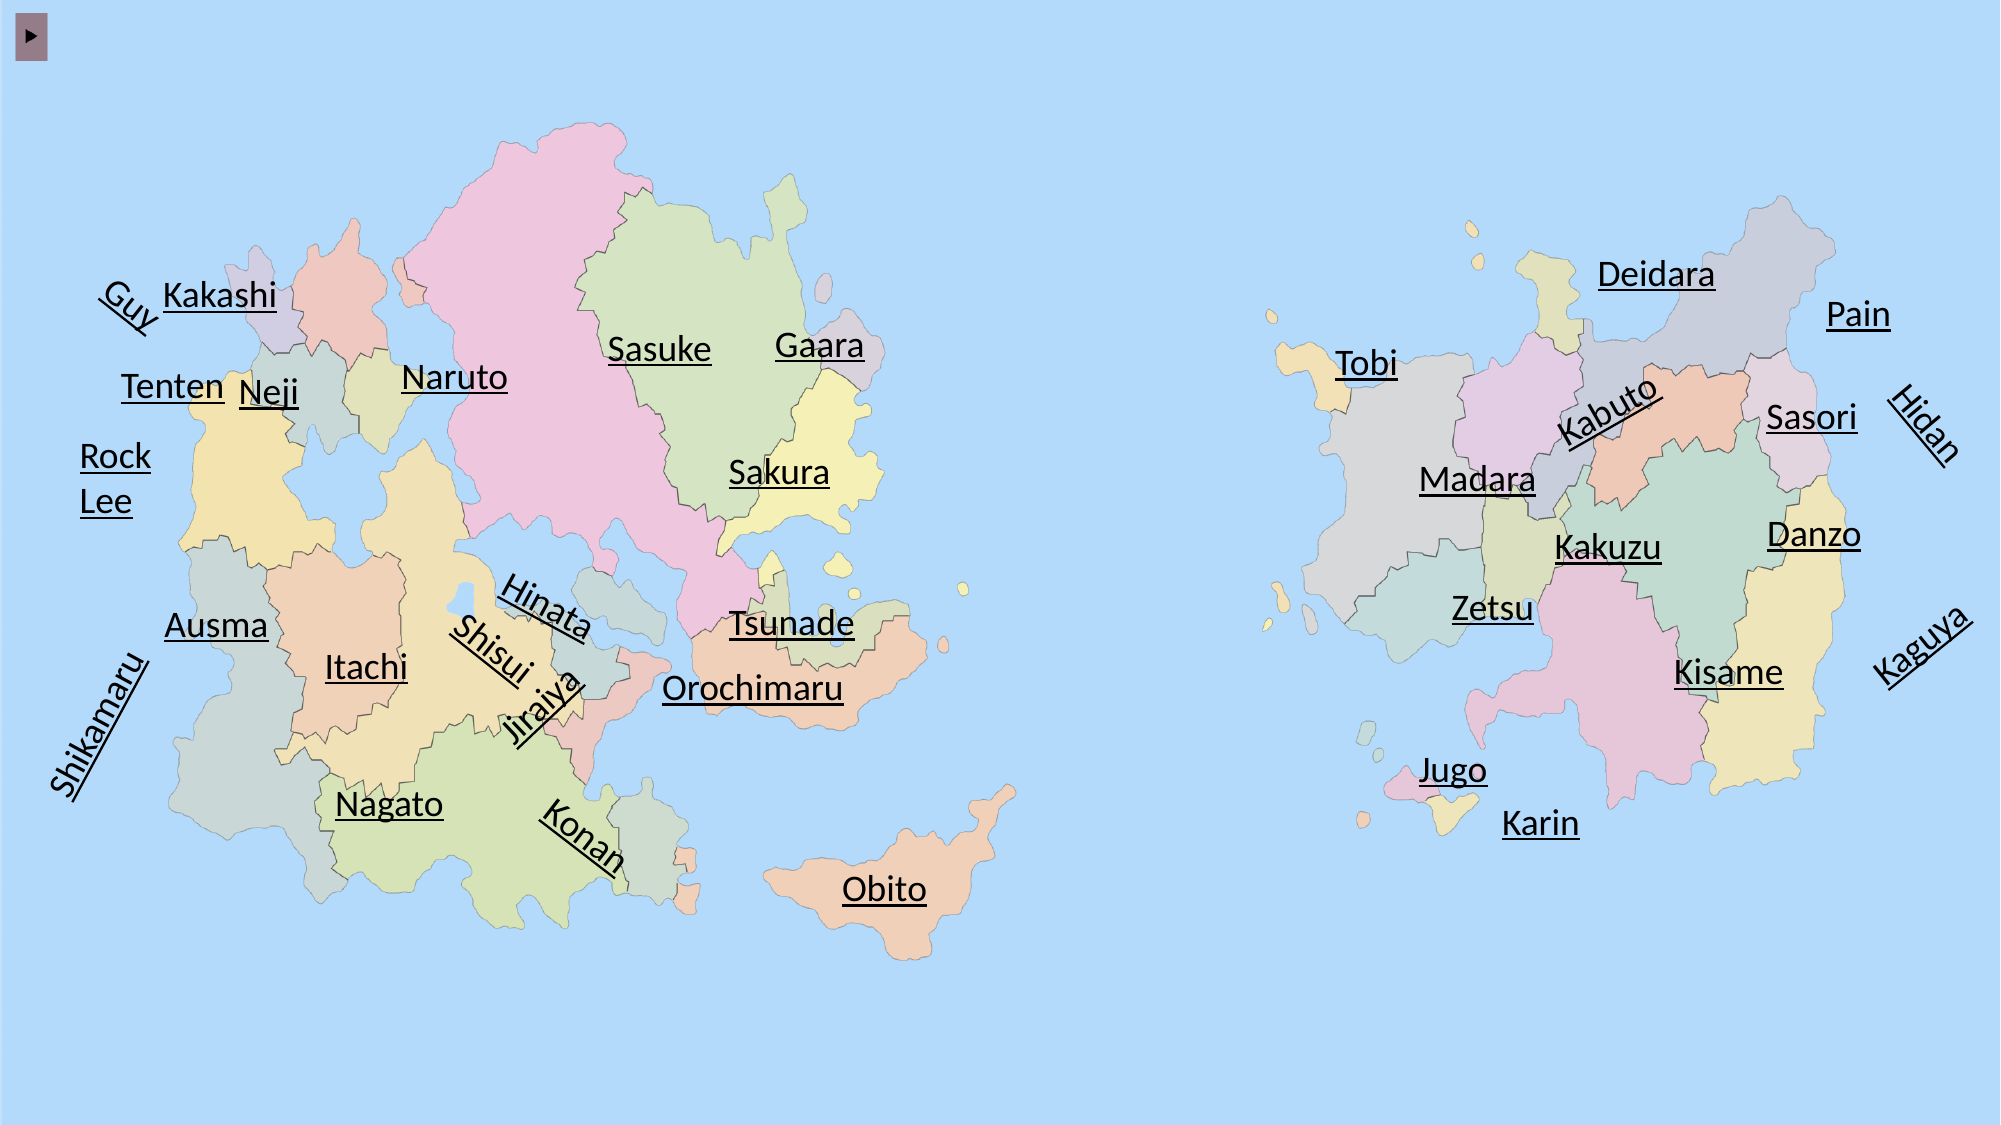

Deidara
Kakashi
Pain
Guy
Gaara
Sasuke
Tobi
Naruto
Tenten
Neji
Kabuto
Sasori
Hidan
Rock
Lee
Sakura
Madara
Danzo
Kakuzu
Zetsu
Hinata
Tsunade
Ausma
Kaguya
Shisui
Itachi
Kisame
Orochimaru
Jiraiya
Shikamaru
Jugo
Nagato
Karin
Konan
Obito